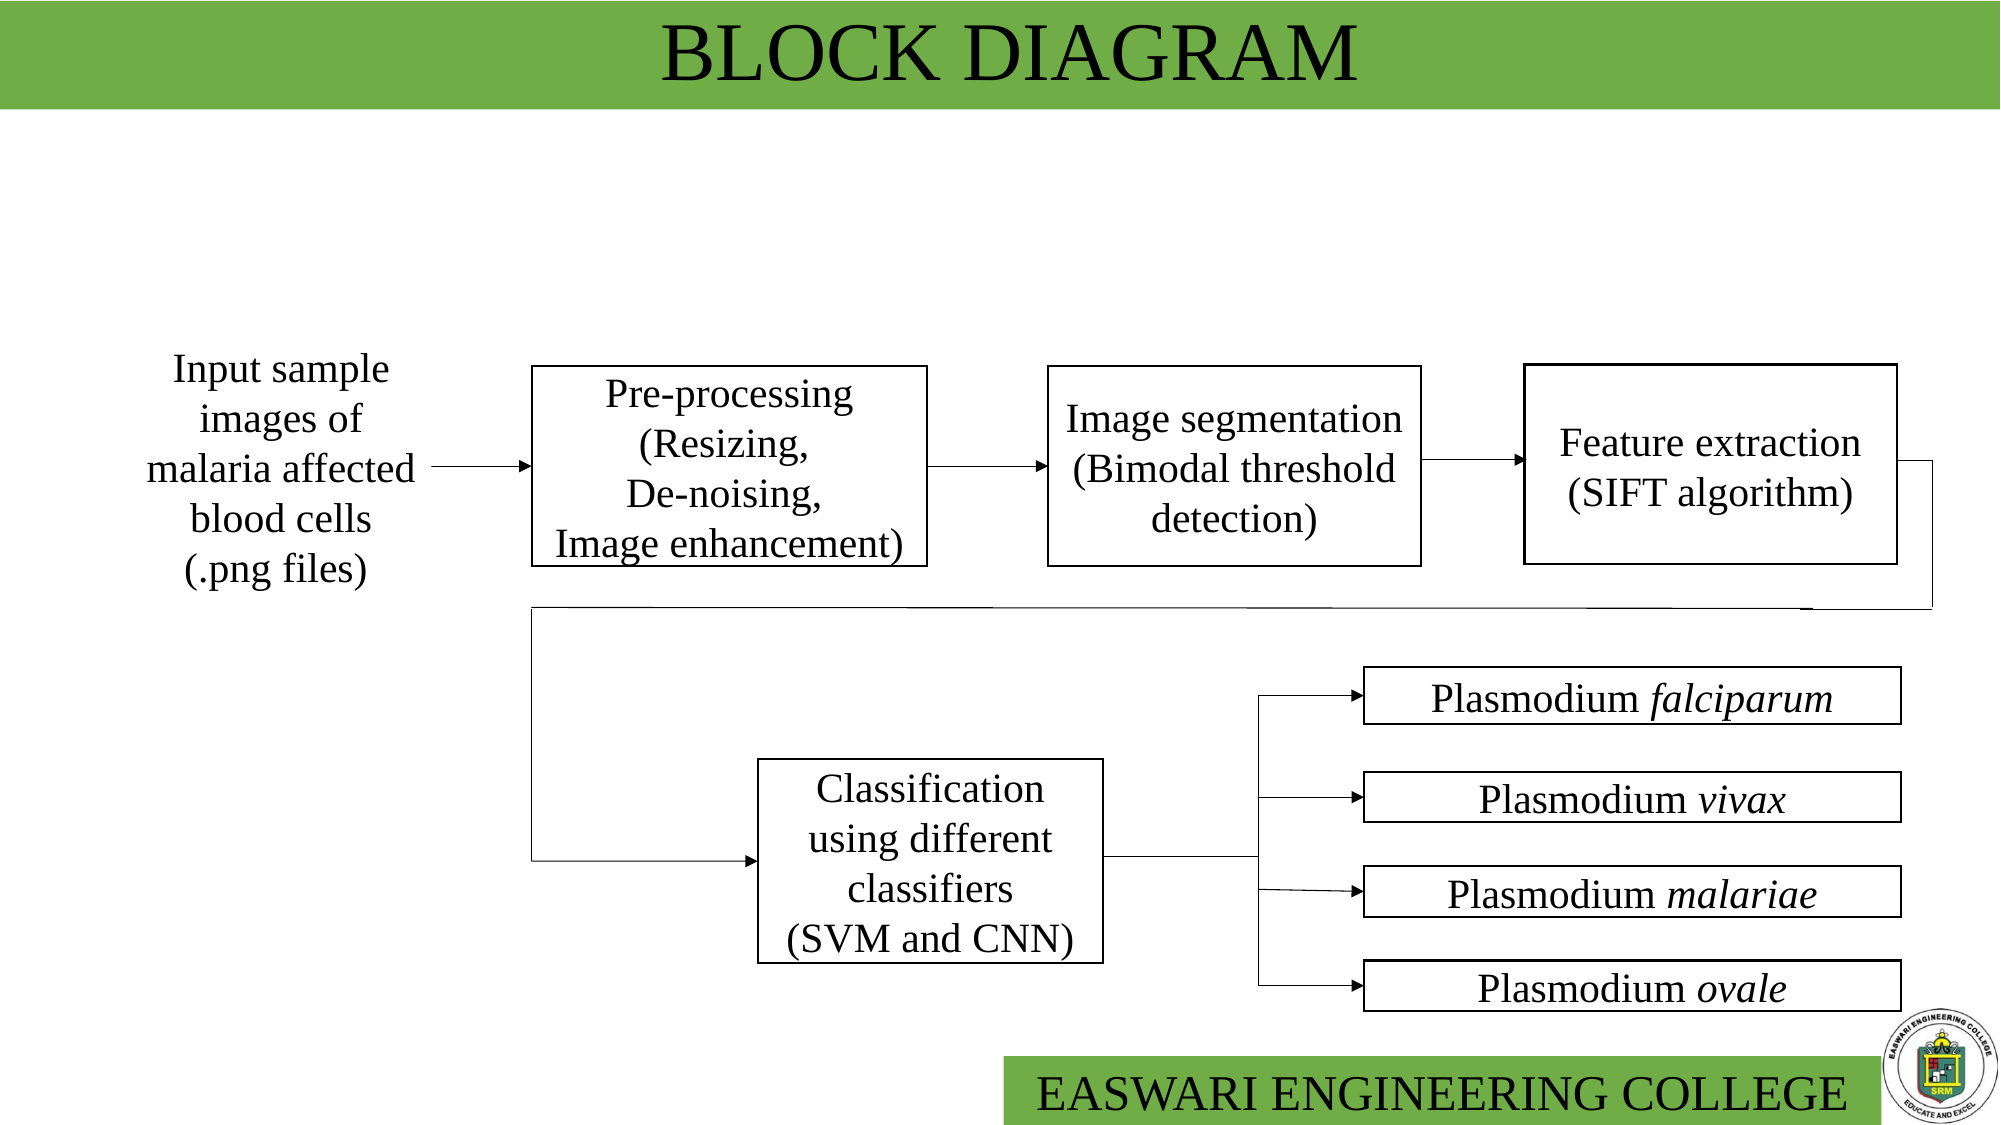

# BLOCK DIAGRAM

Feature extraction
(SIFT algorithm)
Pre-processing
(Resizing,
De-noising,
Image enhancement)
Image segmentation
(Bimodal threshold detection)
Input sample images of malaria affected blood cells (.png files)
Plasmodium falciparum
Classification using different classifiers
(SVM and CNN)
Plasmodium vivax
Plasmodium malariae
Plasmodium ovale